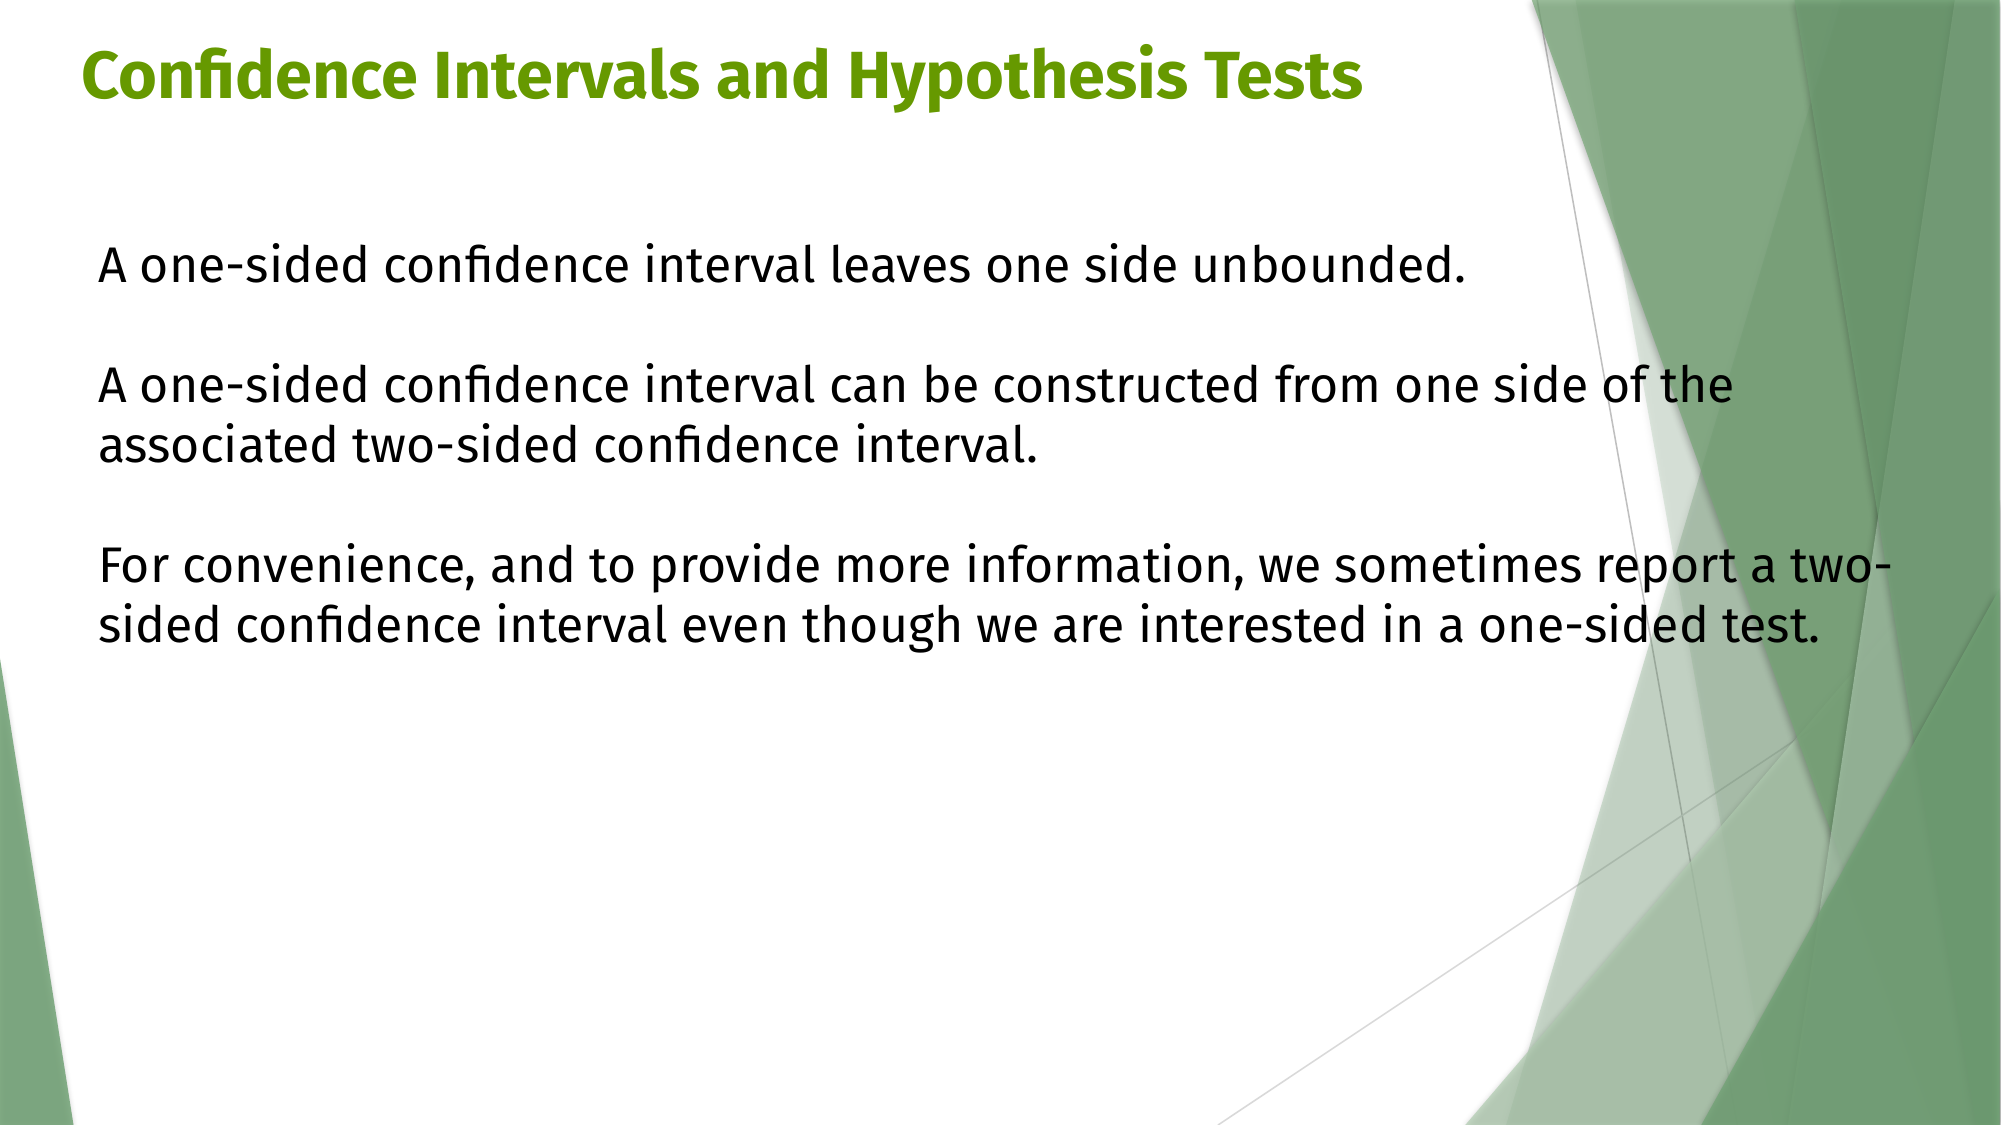

Confidence Intervals and Hypothesis Tests
A one-sided confidence interval leaves one side unbounded.

A one-sided confidence interval can be constructed from one side of the associated two-sided confidence interval.

For convenience, and to provide more information, we sometimes report a two-sided confidence interval even though we are interested in a one-sided test.